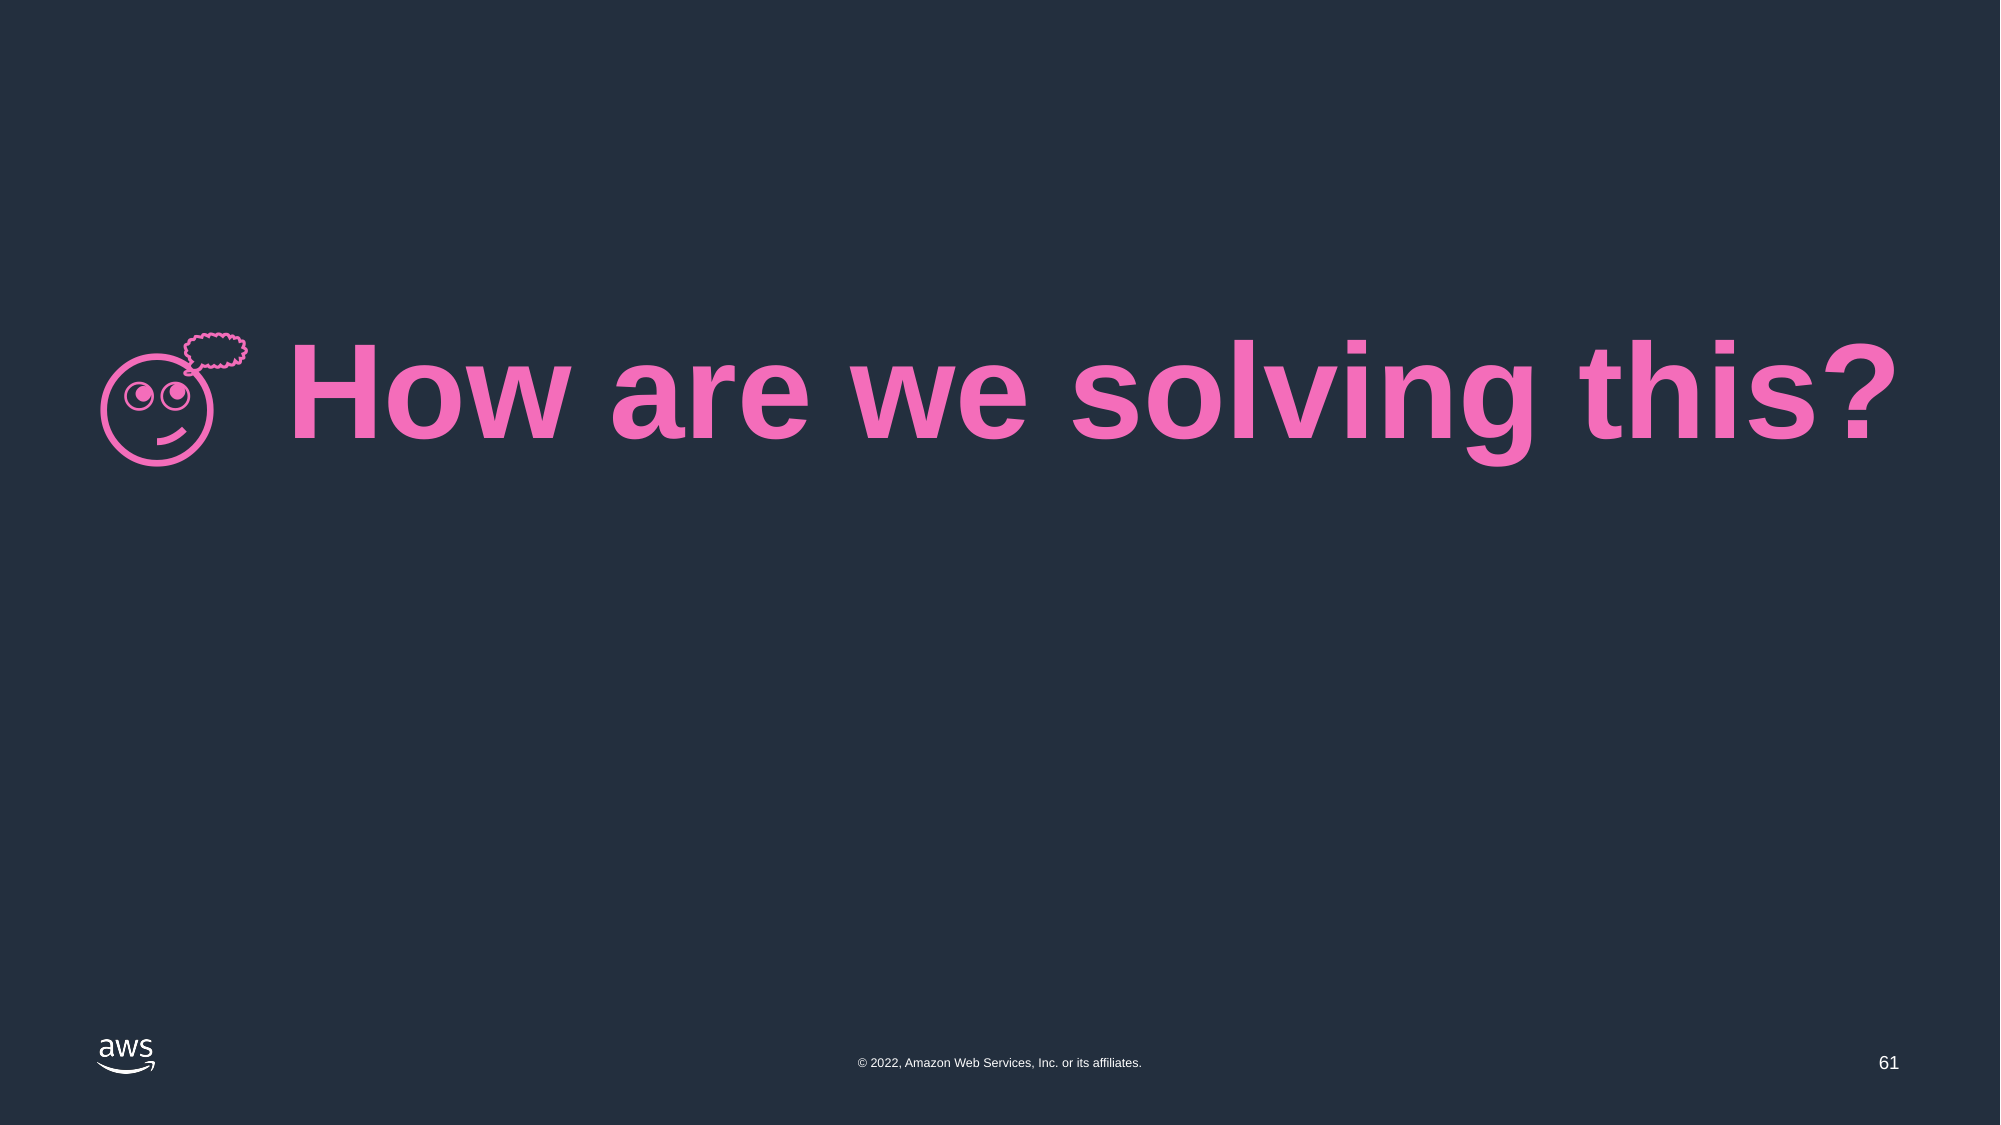

# 🤔 How are we solving this?
61